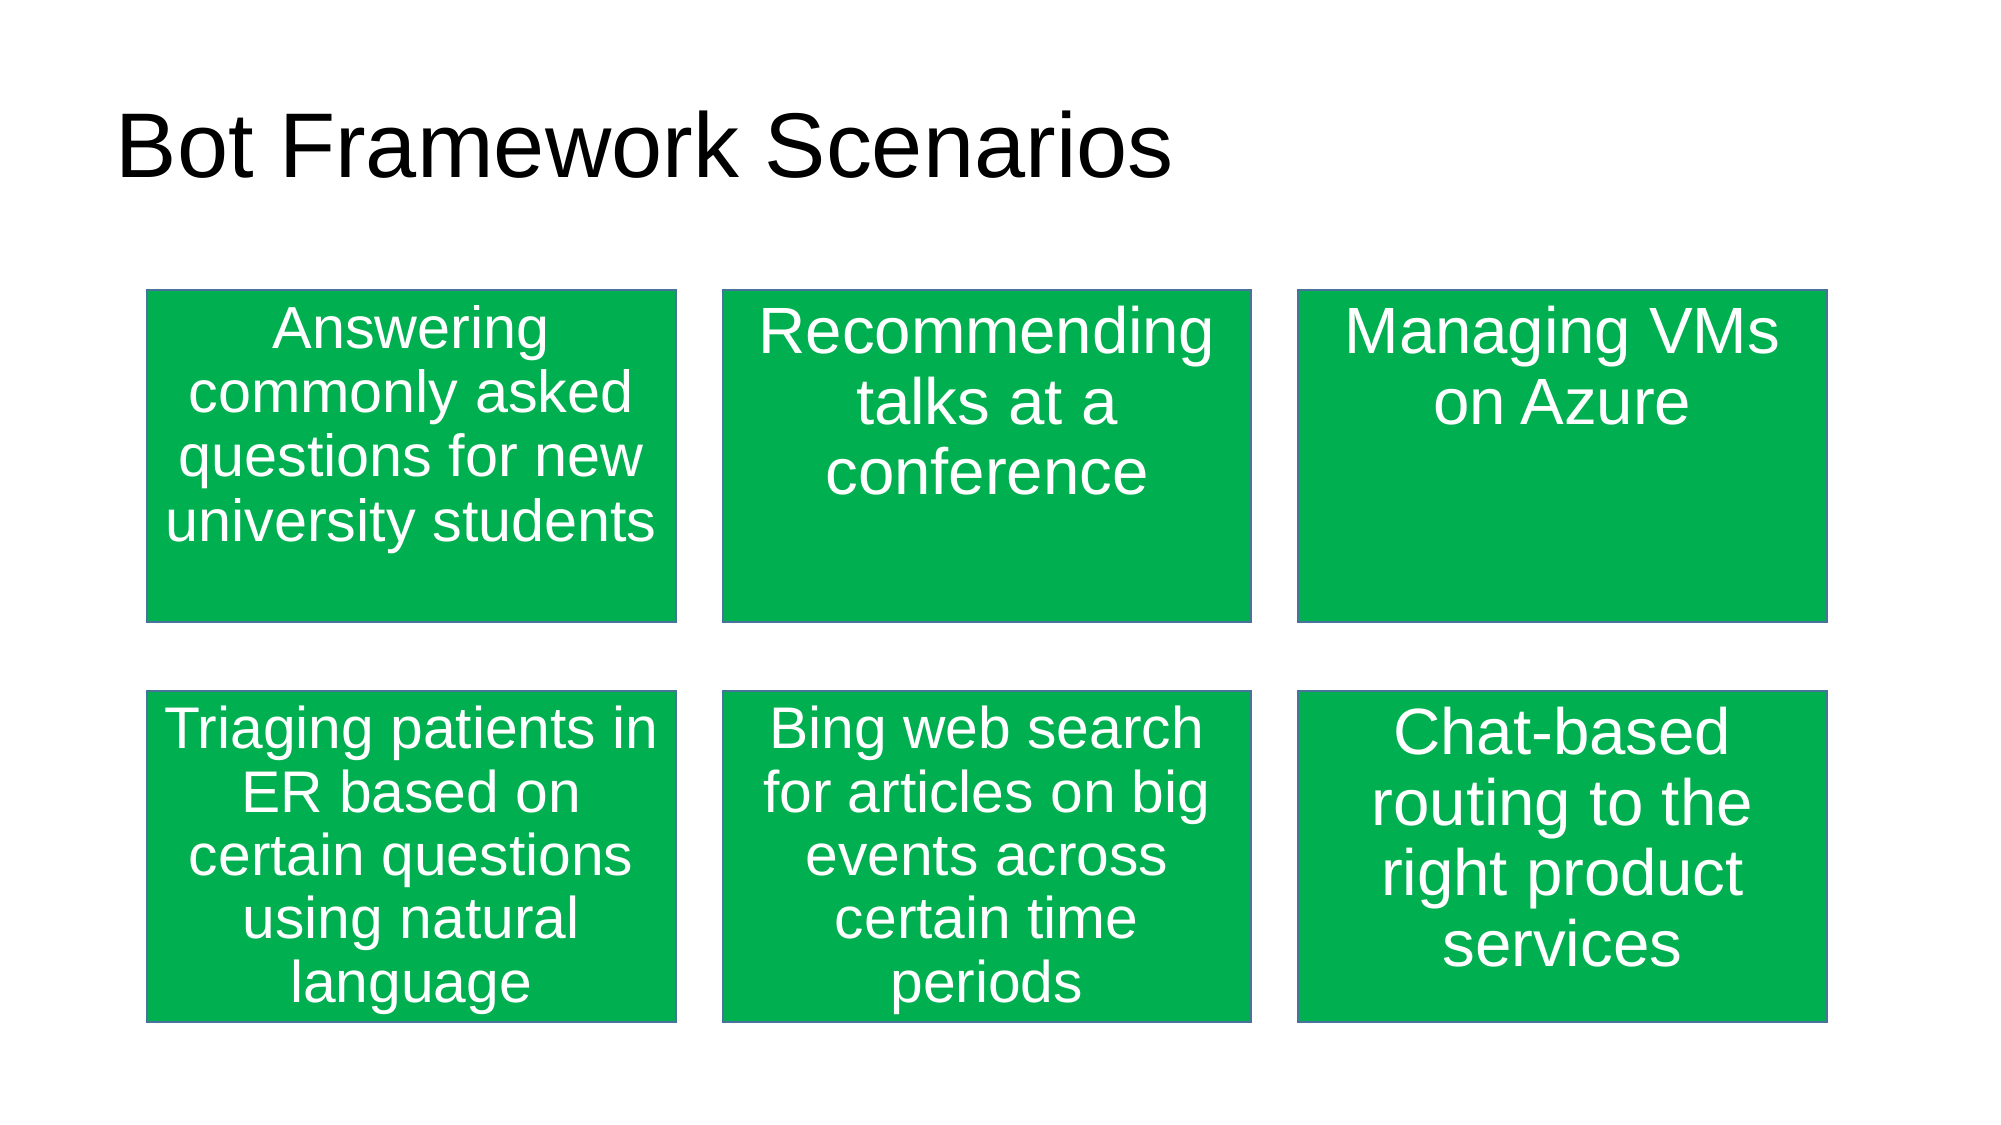

# Bot Framework Scenarios
Answering commonly asked questions for new university students
Recommending talks at a conference
Managing VMs on Azure
Triaging patients in ER based on certain questions using natural language

Bing web search for articles on big events across certain time periods
Chat-based routing to the right product services